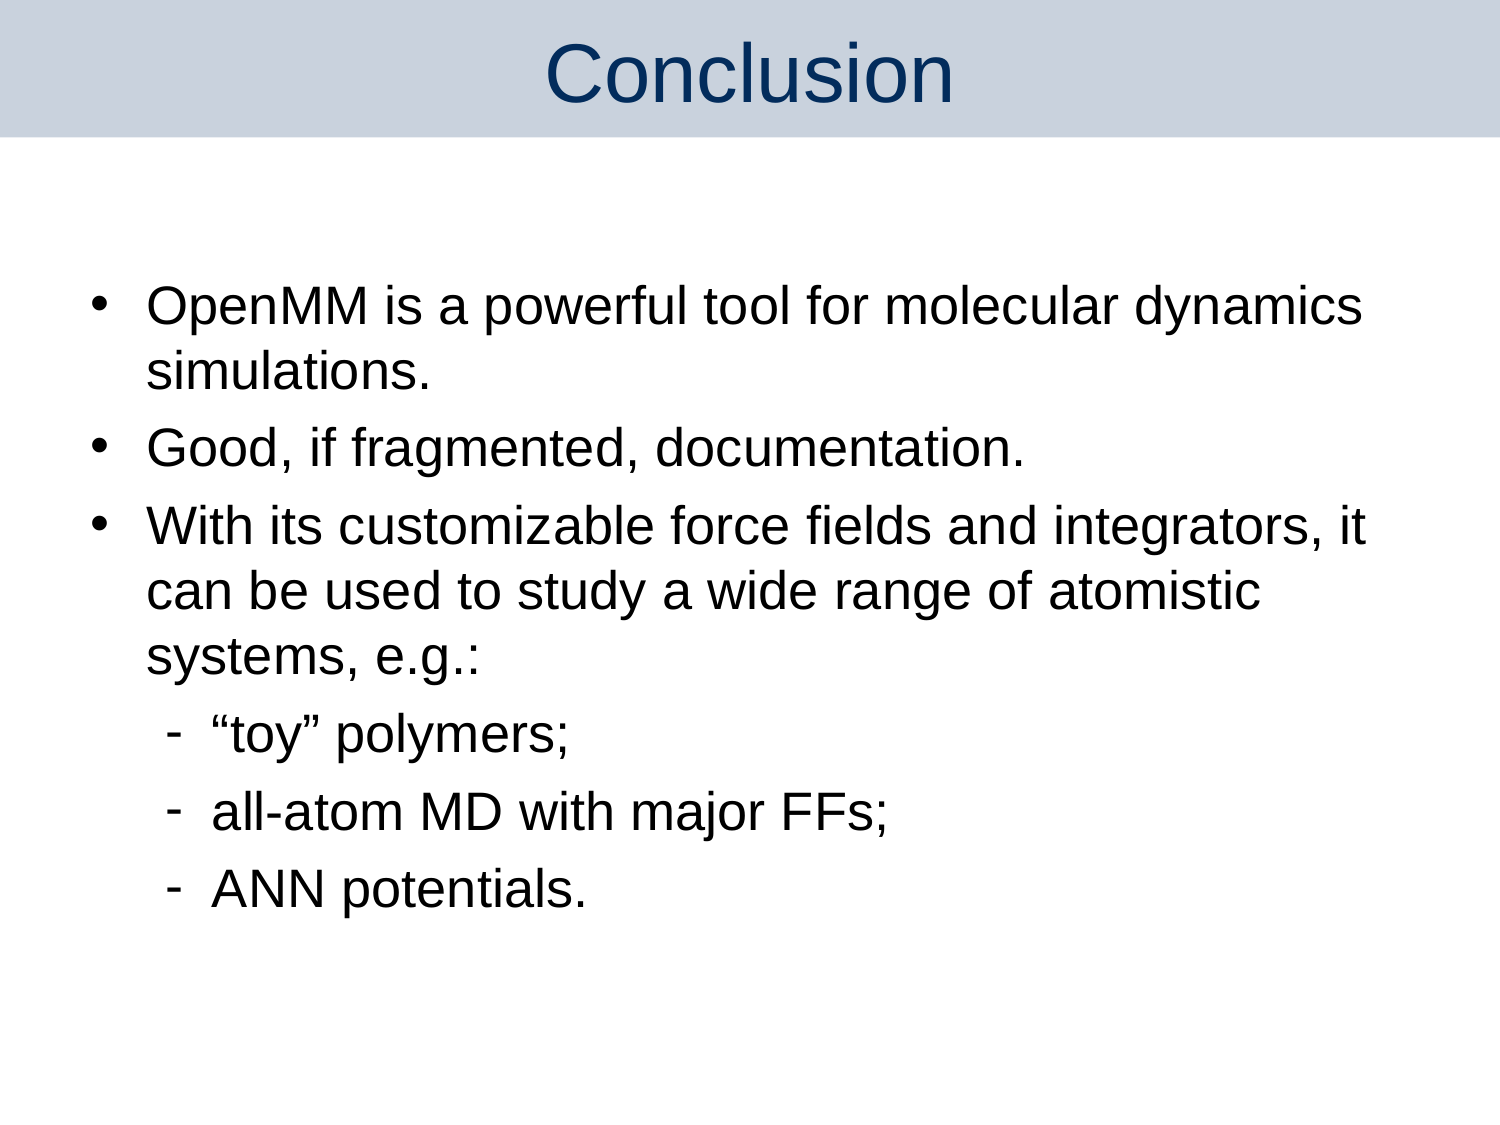

Conclusion
OpenMM is a powerful tool for molecular dynamics simulations.
Good, if fragmented, documentation.
With its customizable force fields and integrators, it can be used to study a wide range of atomistic systems, e.g.:
“toy” polymers;
all-atom MD with major FFs;
ANN potentials.